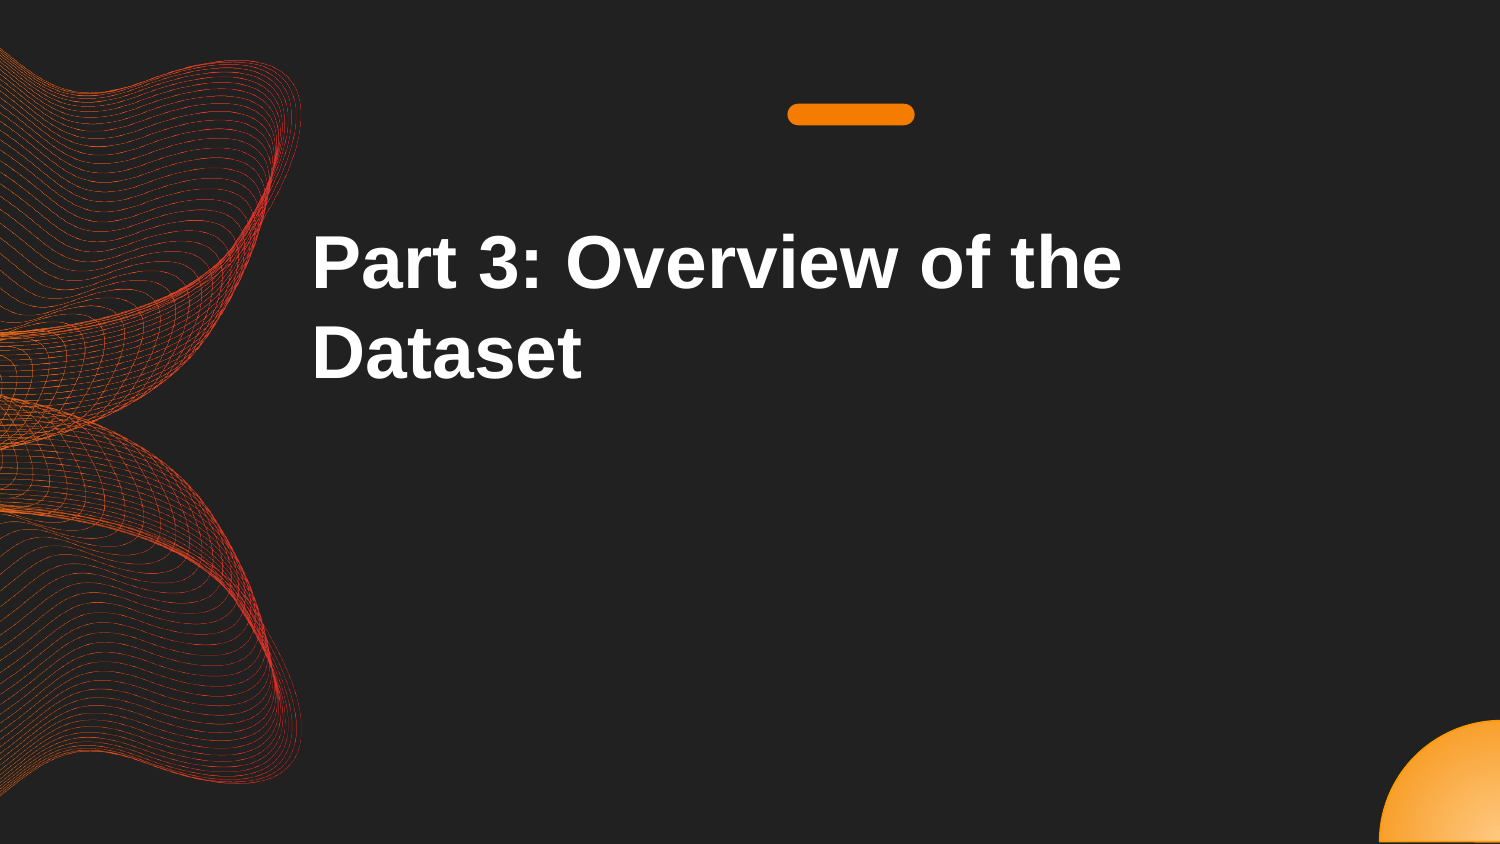

# Part 3: Overview of the Dataset